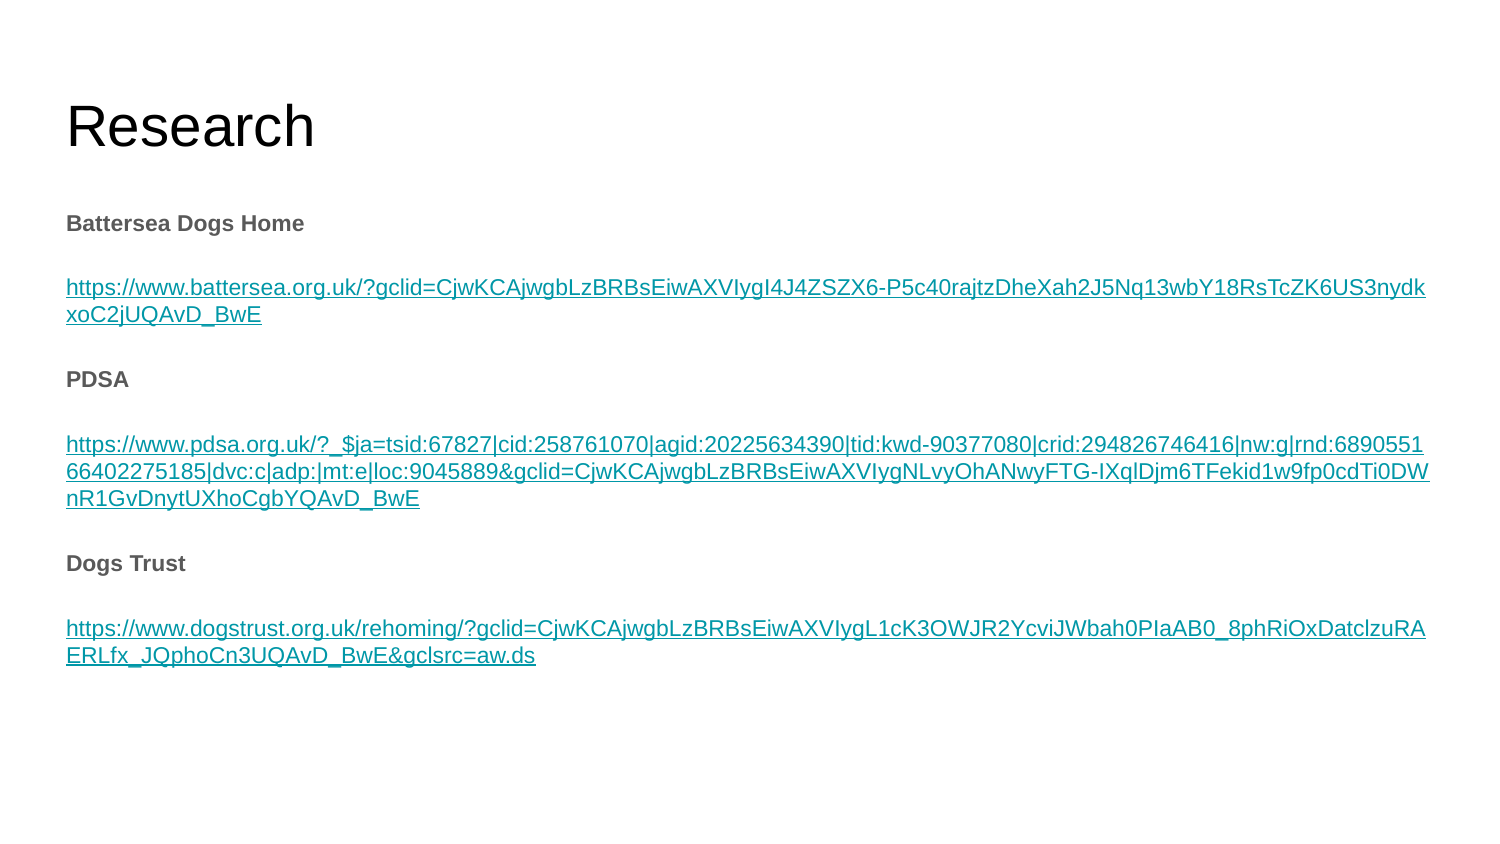

# Research
Battersea Dogs Home
https://www.battersea.org.uk/?gclid=CjwKCAjwgbLzBRBsEiwAXVIygI4J4ZSZX6-P5c40rajtzDheXah2J5Nq13wbY18RsTcZK6US3nydkxoC2jUQAvD_BwE
PDSA
https://www.pdsa.org.uk/?_$ja=tsid:67827|cid:258761070|agid:20225634390|tid:kwd-90377080|crid:294826746416|nw:g|rnd:689055166402275185|dvc:c|adp:|mt:e|loc:9045889&gclid=CjwKCAjwgbLzBRBsEiwAXVIygNLvyOhANwyFTG-IXqlDjm6TFekid1w9fp0cdTi0DWnR1GvDnytUXhoCgbYQAvD_BwE
Dogs Trust
https://www.dogstrust.org.uk/rehoming/?gclid=CjwKCAjwgbLzBRBsEiwAXVIygL1cK3OWJR2YcviJWbah0PIaAB0_8phRiOxDatclzuRAERLfx_JQphoCn3UQAvD_BwE&gclsrc=aw.ds